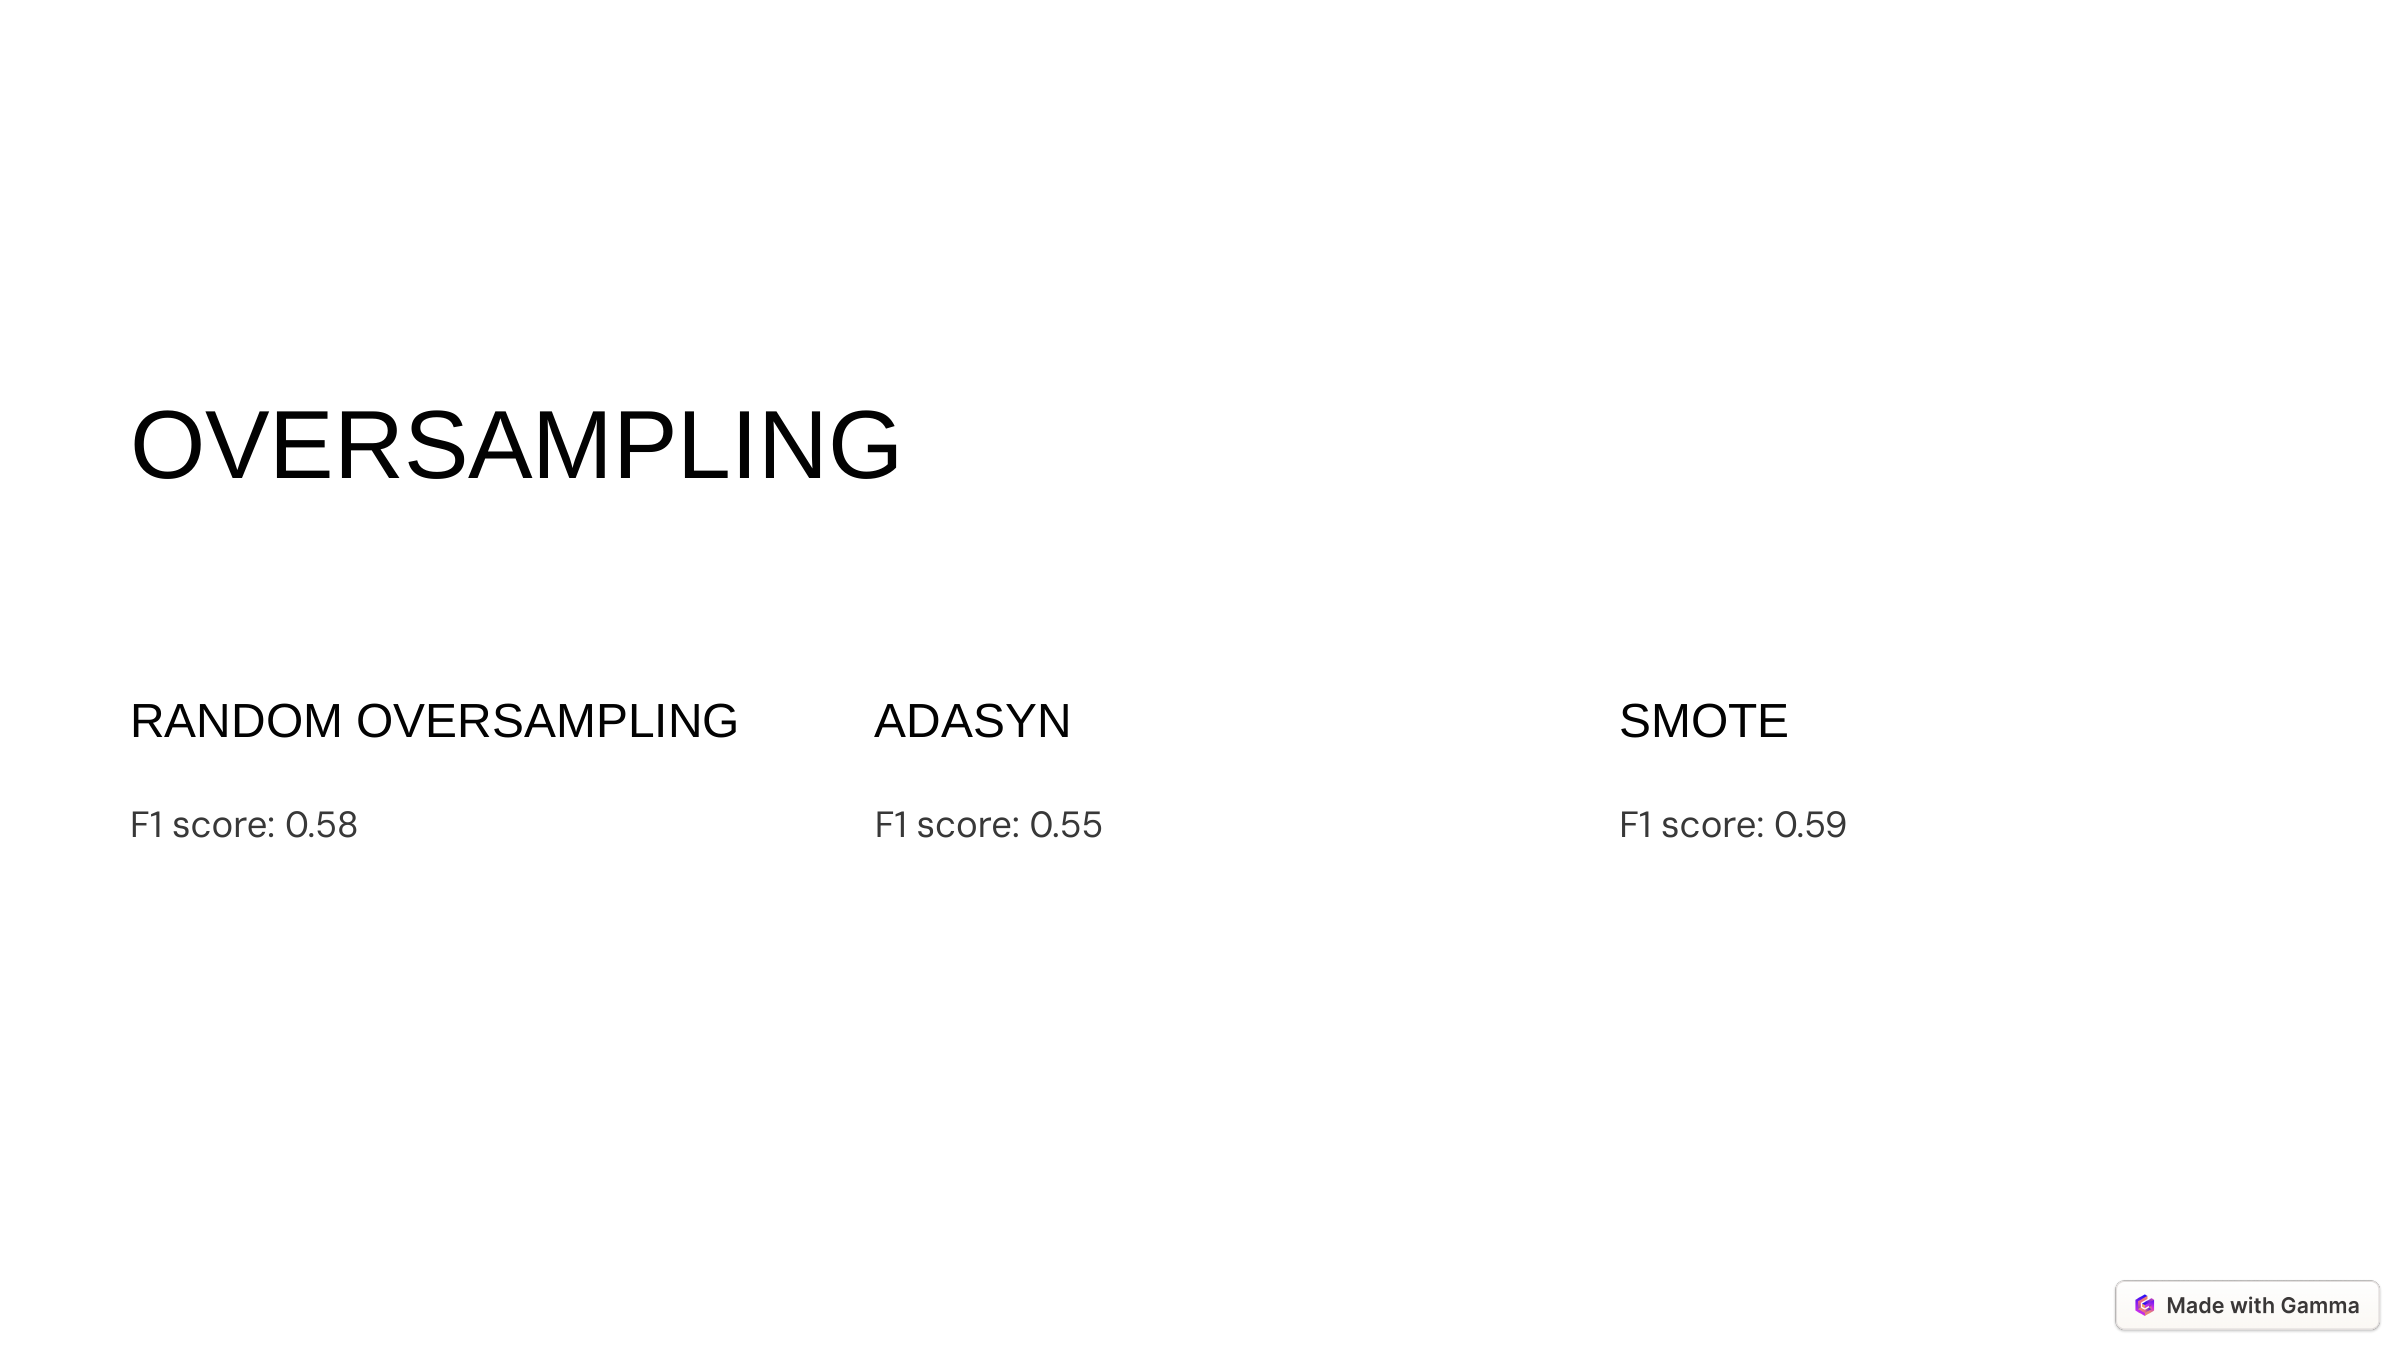

OVERSAMPLING
RANDOM OVERSAMPLING
ADASYN
SMOTE
F1 score: 0.58
F1 score: 0.55
F1 score: 0.59